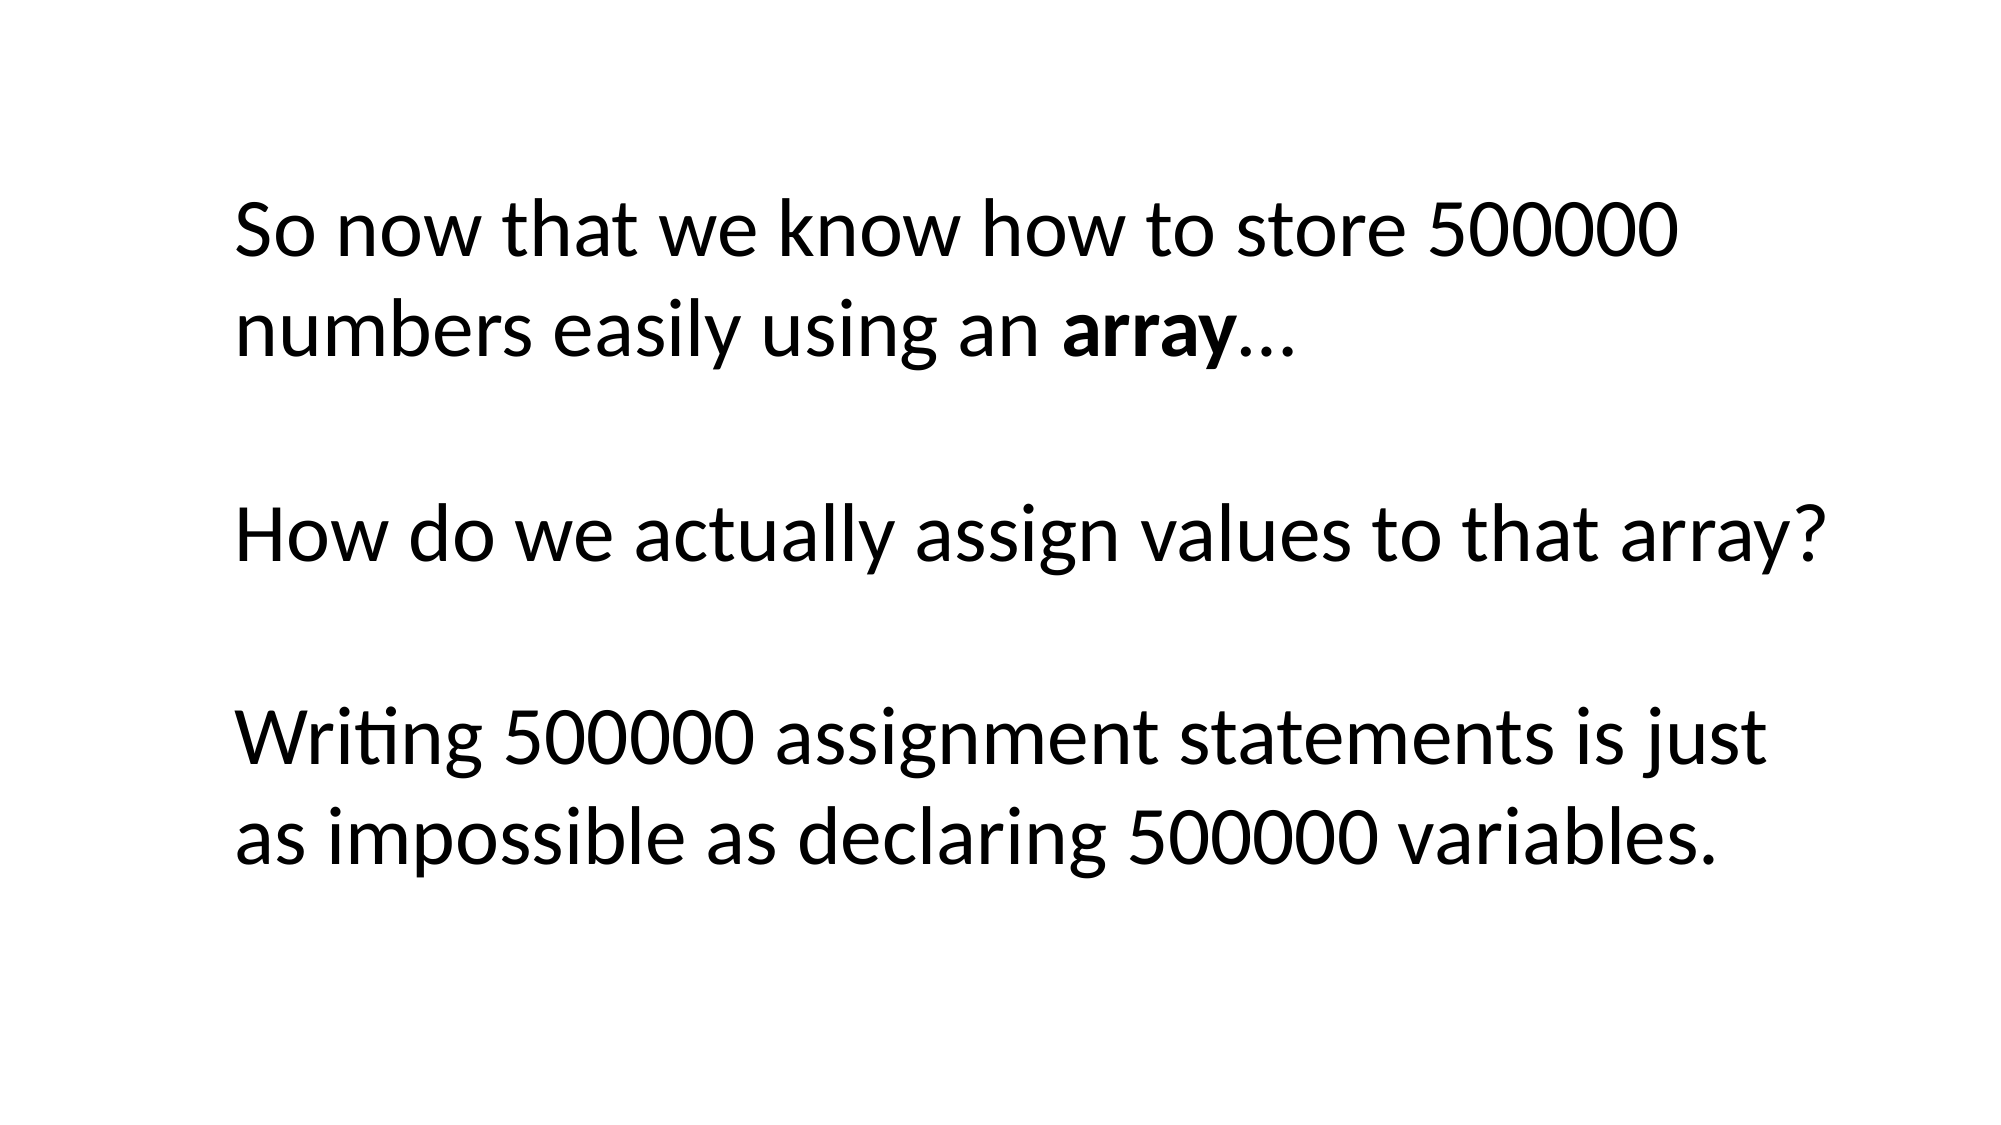

So now that we know how to store 500000 numbers easily using an array…
How do we actually assign values to that array?
Writing 500000 assignment statements is just as impossible as declaring 500000 variables.